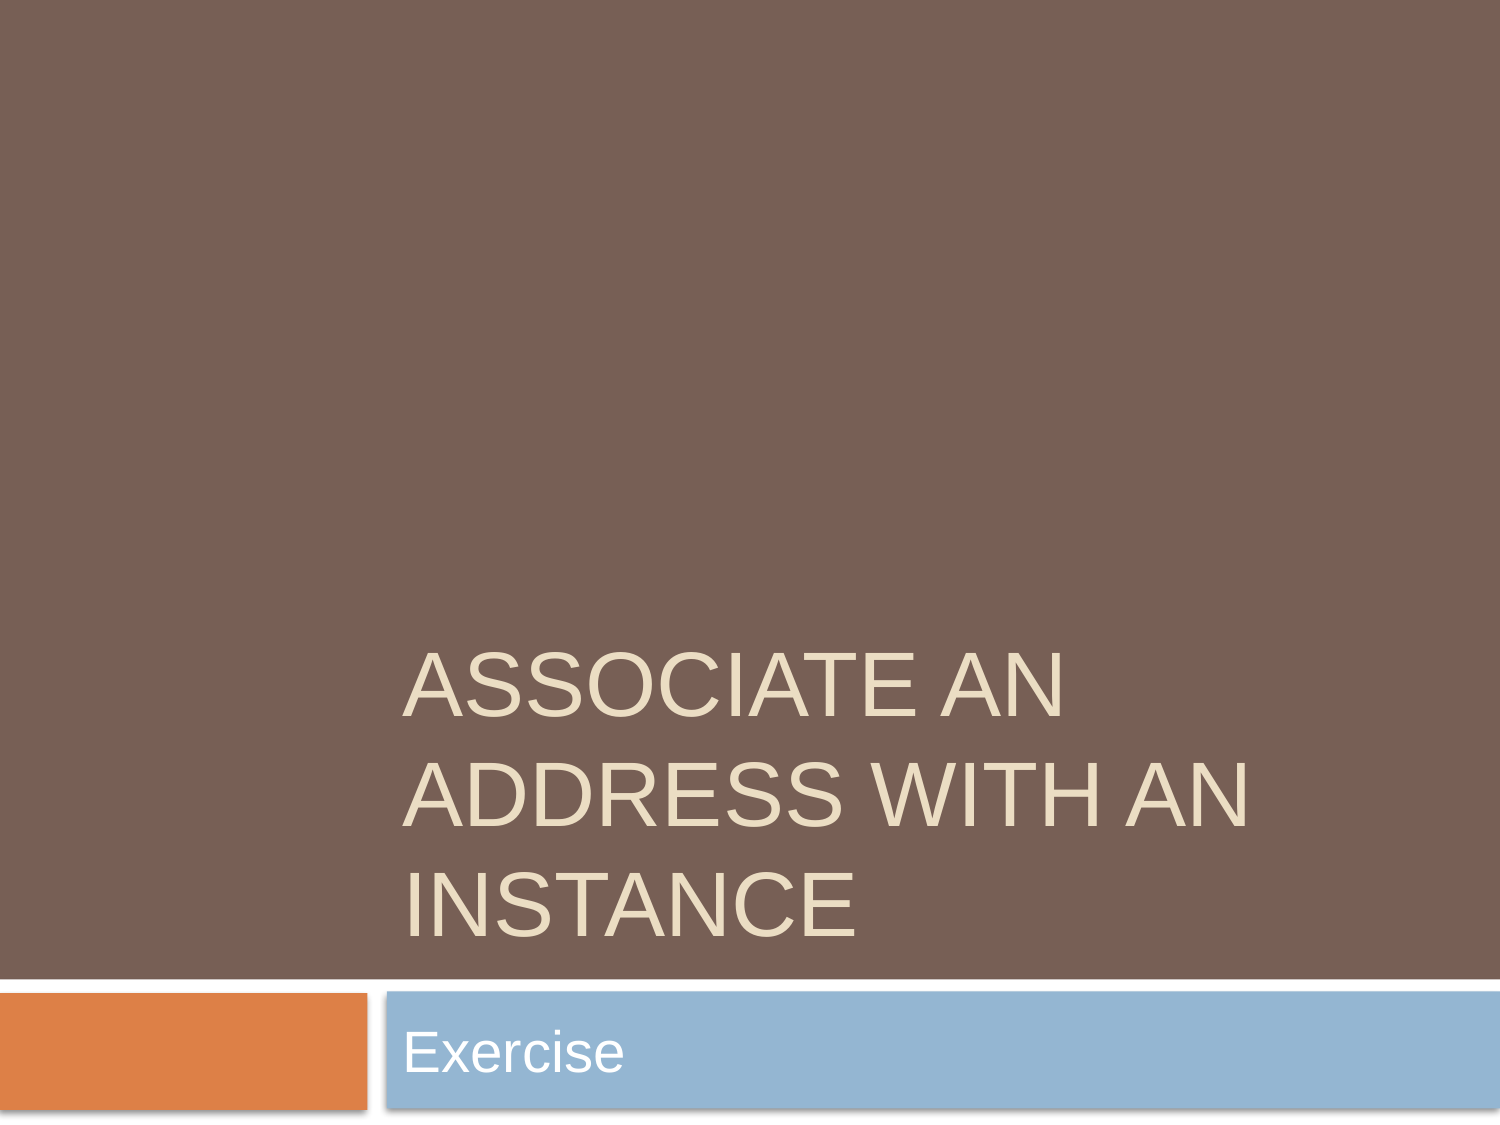

# Associate an address with an Instance
Exercise